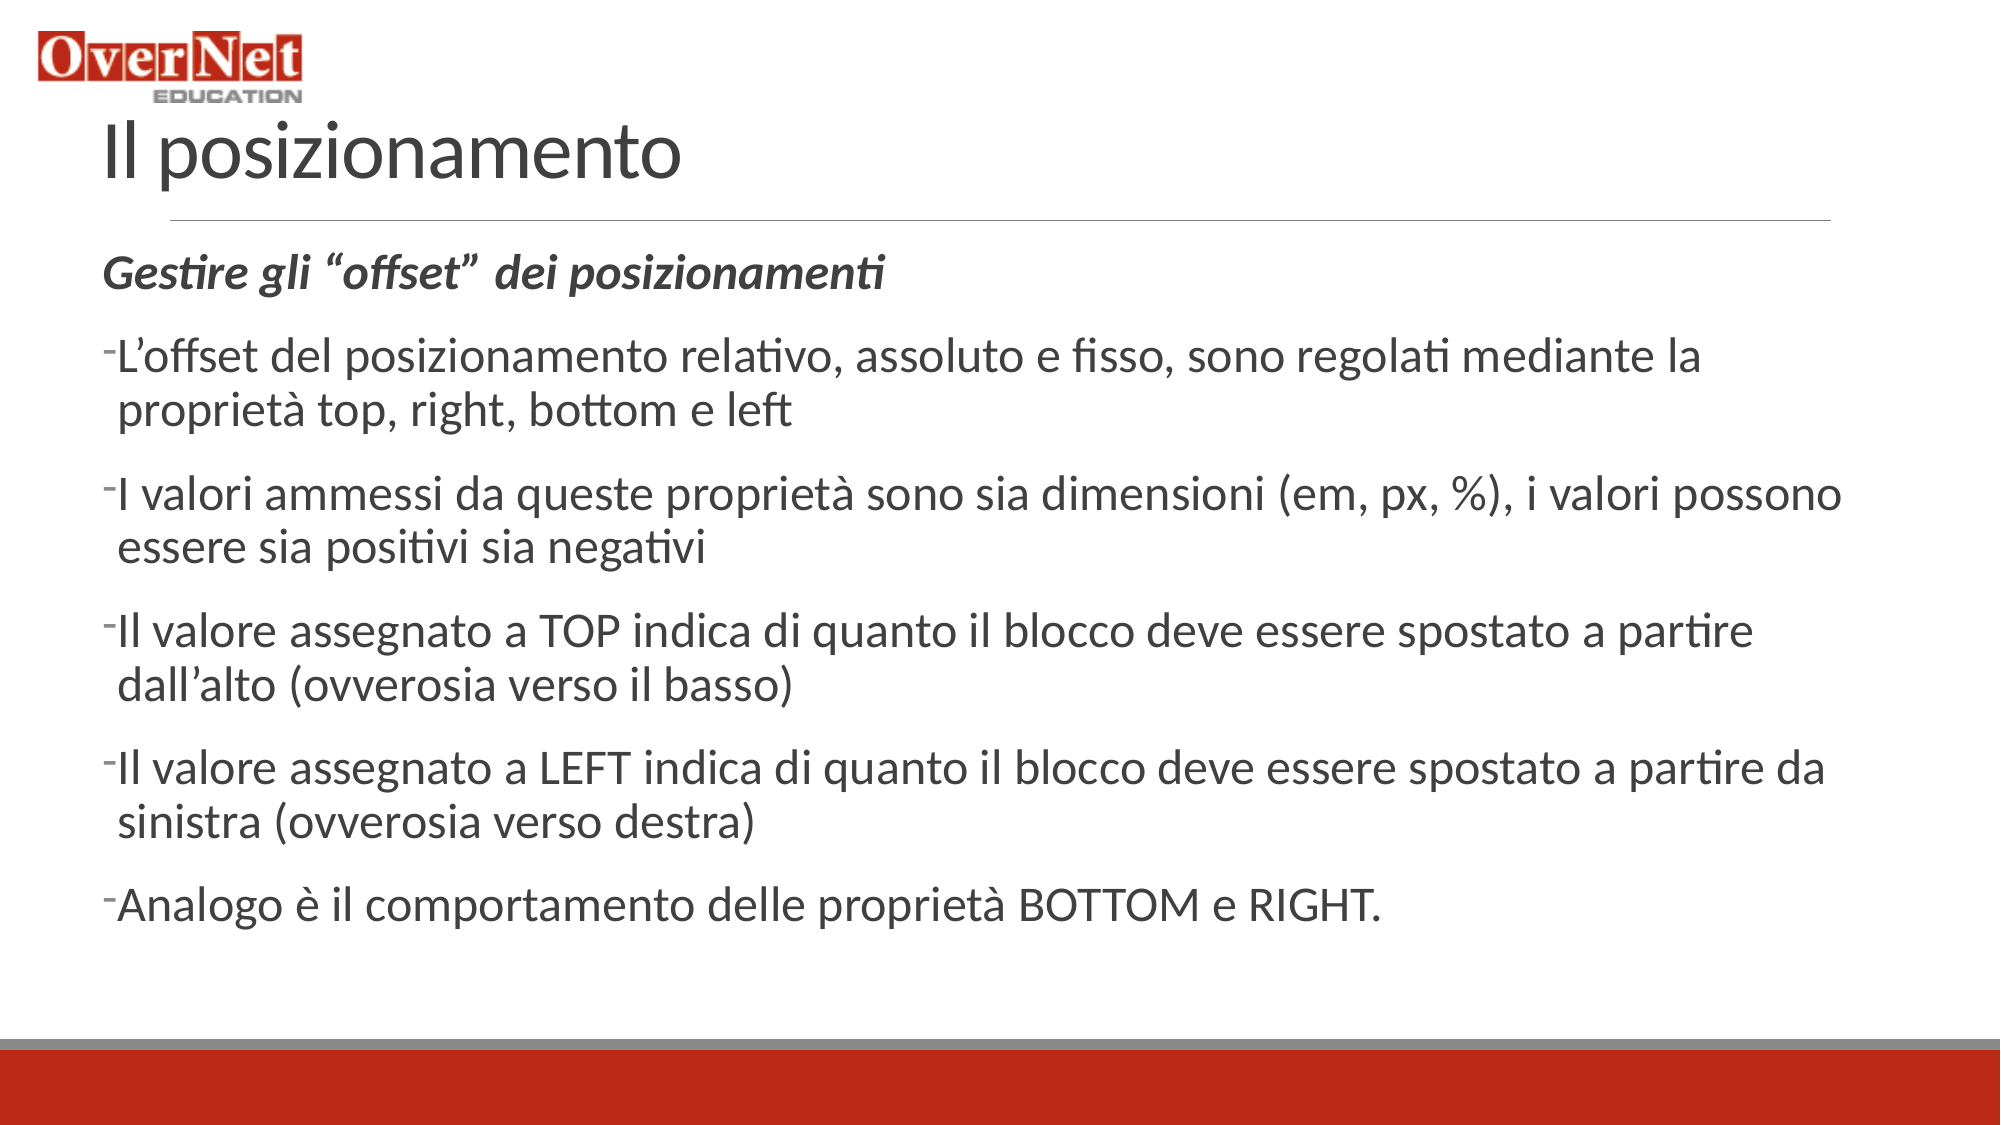

# Il posizionamento
Gestire gli “offset” dei posizionamenti
L’offset del posizionamento relativo, assoluto e fisso, sono regolati mediante la proprietà top, right, bottom e left
I valori ammessi da queste proprietà sono sia dimensioni (em, px, %), i valori possono essere sia positivi sia negativi
Il valore assegnato a TOP indica di quanto il blocco deve essere spostato a partire dall’alto (ovverosia verso il basso)
Il valore assegnato a LEFT indica di quanto il blocco deve essere spostato a partire da sinistra (ovverosia verso destra)
Analogo è il comportamento delle proprietà BOTTOM e RIGHT.